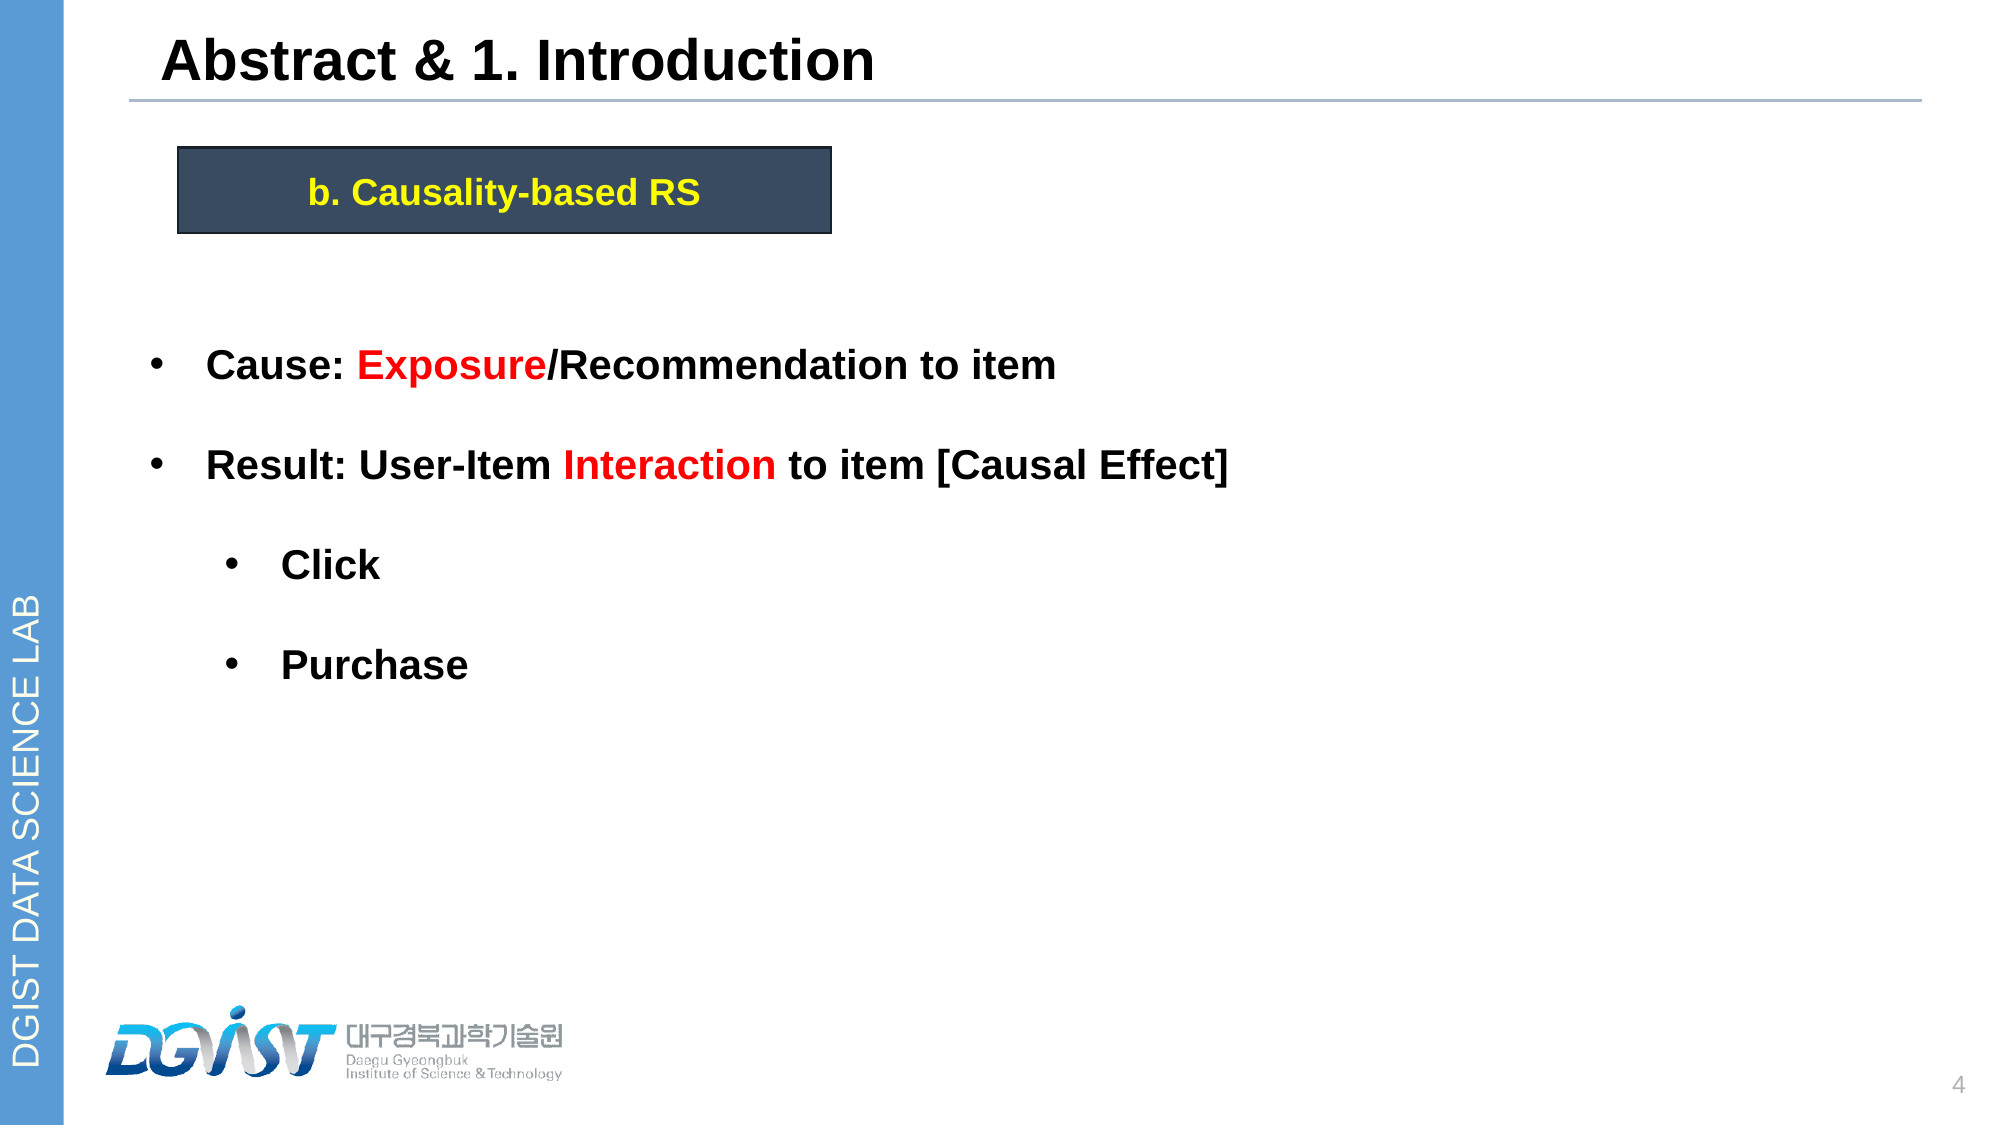

Abstract & 1. Introduction
b. Causality-based RS
Cause: Exposure/Recommendation to item
Result: User-Item Interaction to item [Causal Effect]
Click
Purchase
4